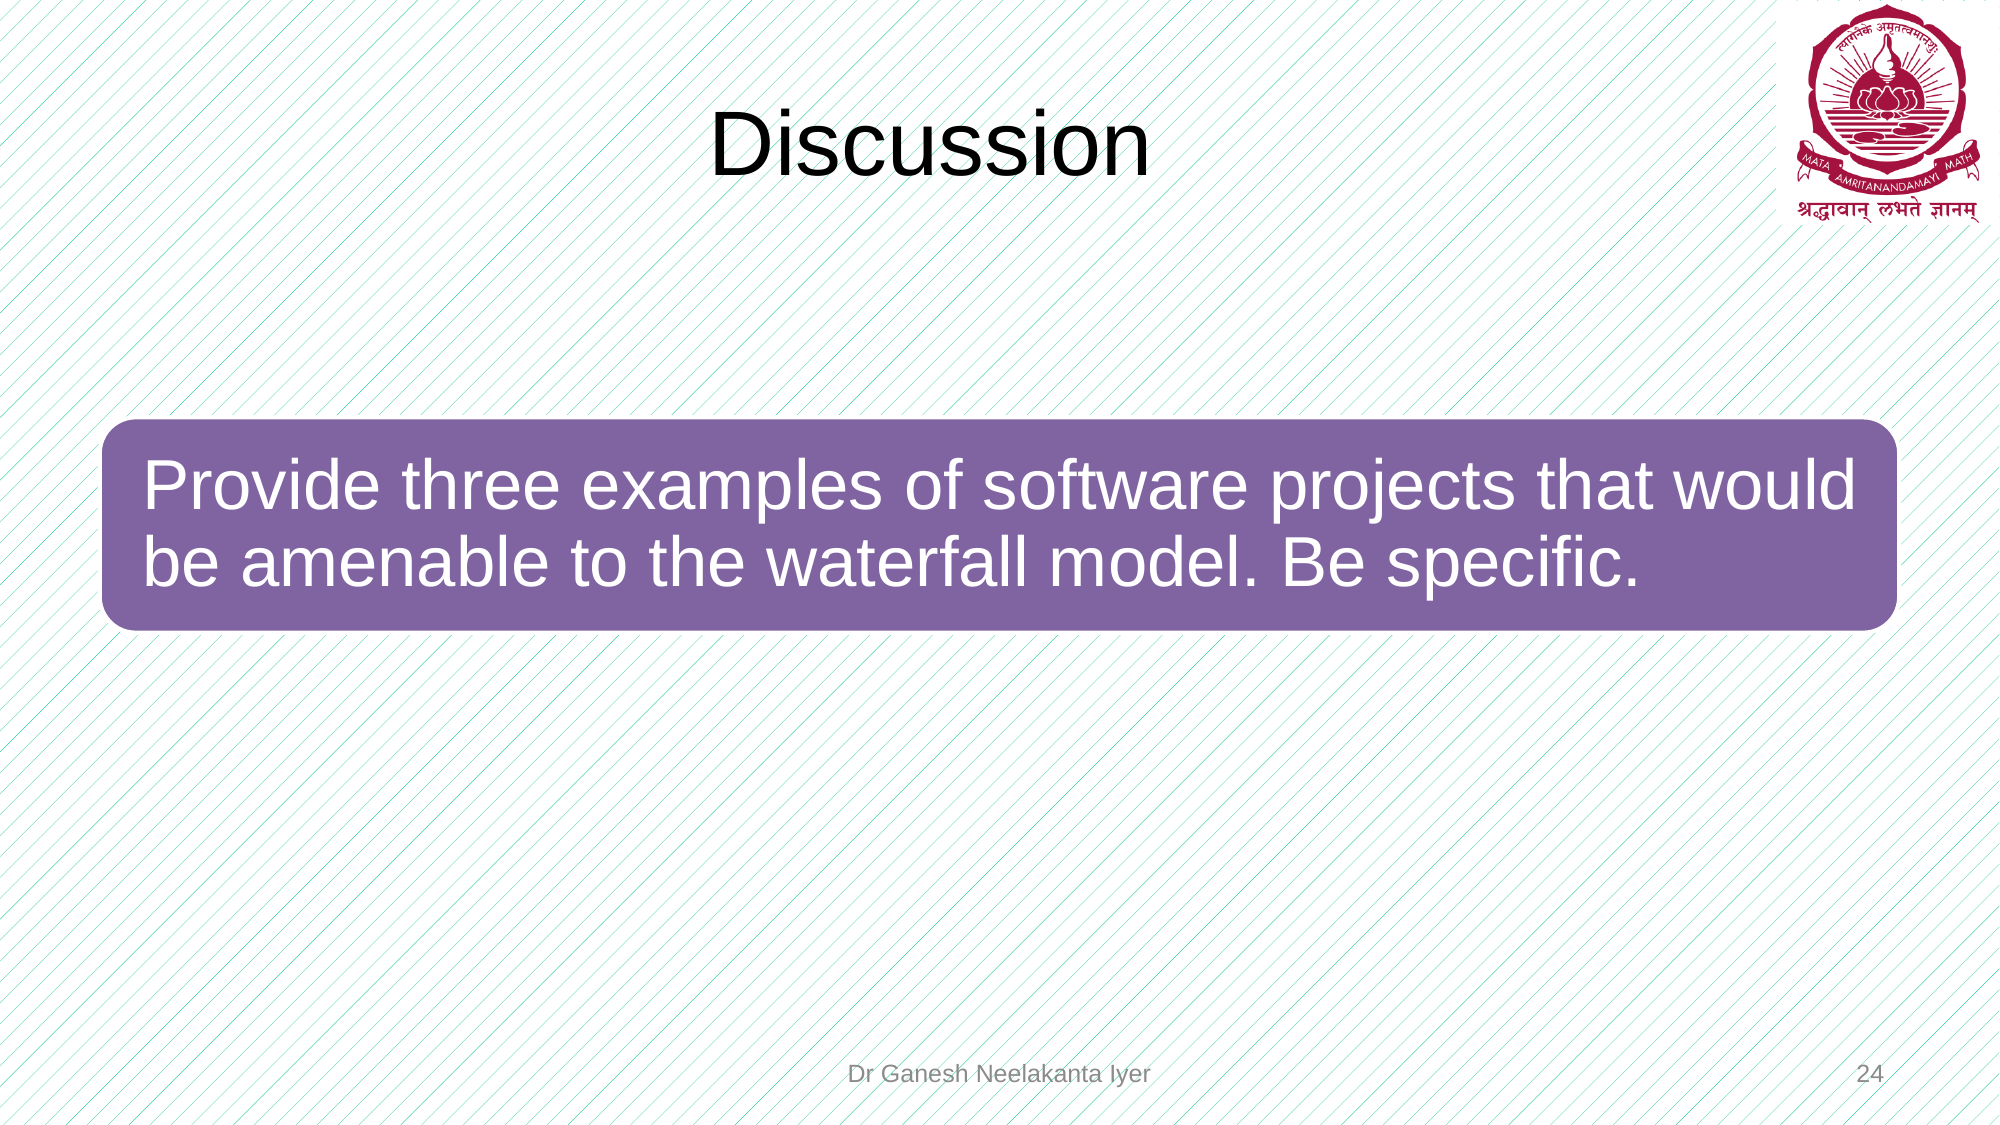

# Discussion
Provide three examples of software projects that would be amenable to the waterfall model. Be specific.
Dr Ganesh Neelakanta Iyer
24